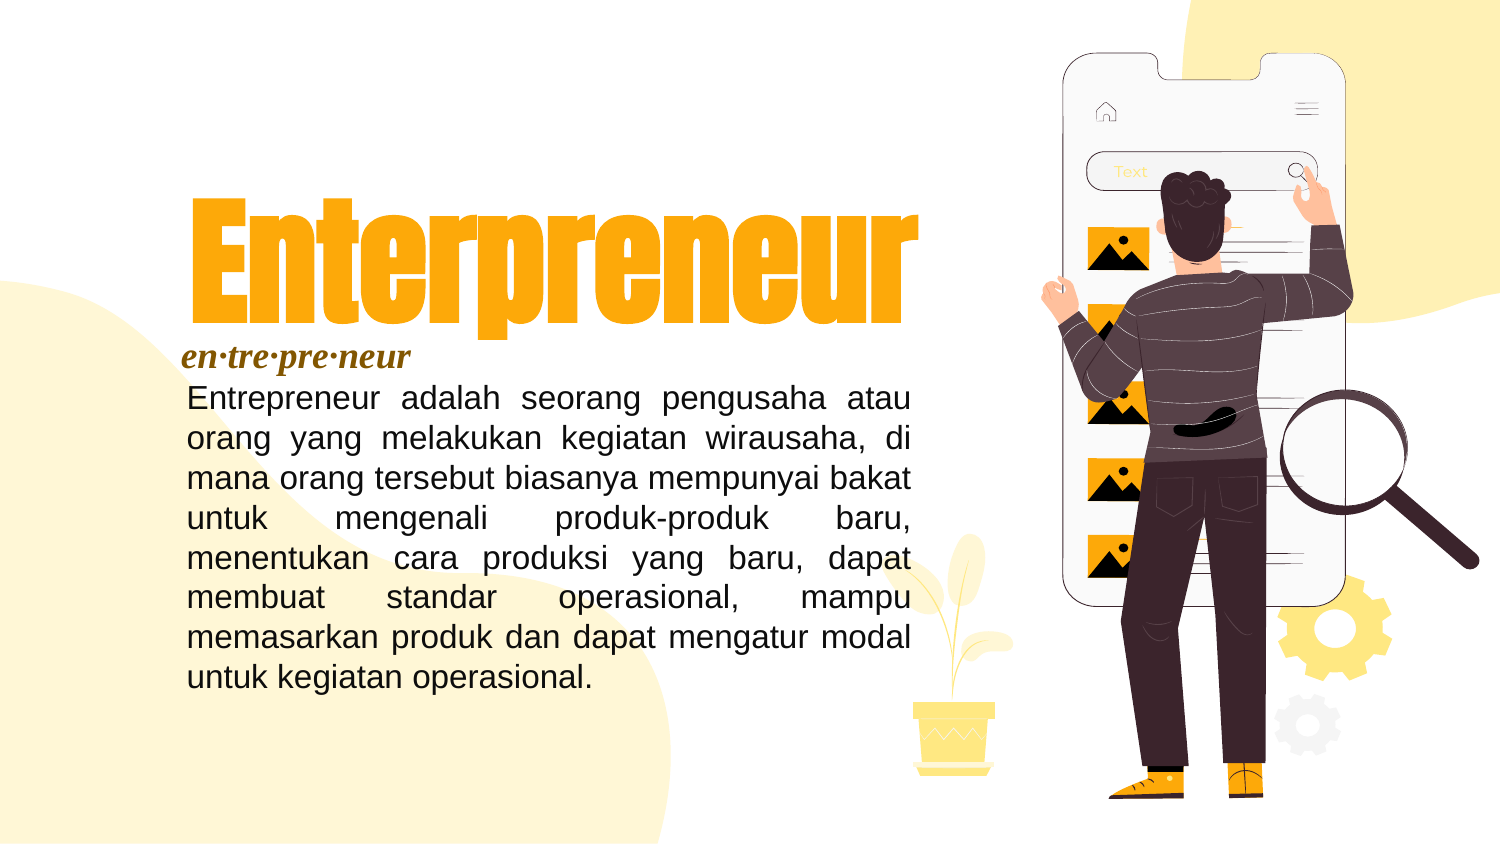

# Enterpreneur
en·tre·pre·neur

Entrepreneur adalah seorang pengusaha atau orang yang melakukan kegiatan wirausaha, di mana orang tersebut biasanya mempunyai bakat untuk mengenali produk-produk baru, menentukan cara produksi yang baru, dapat membuat standar operasional, mampu memasarkan produk dan dapat mengatur modal untuk kegiatan operasional.